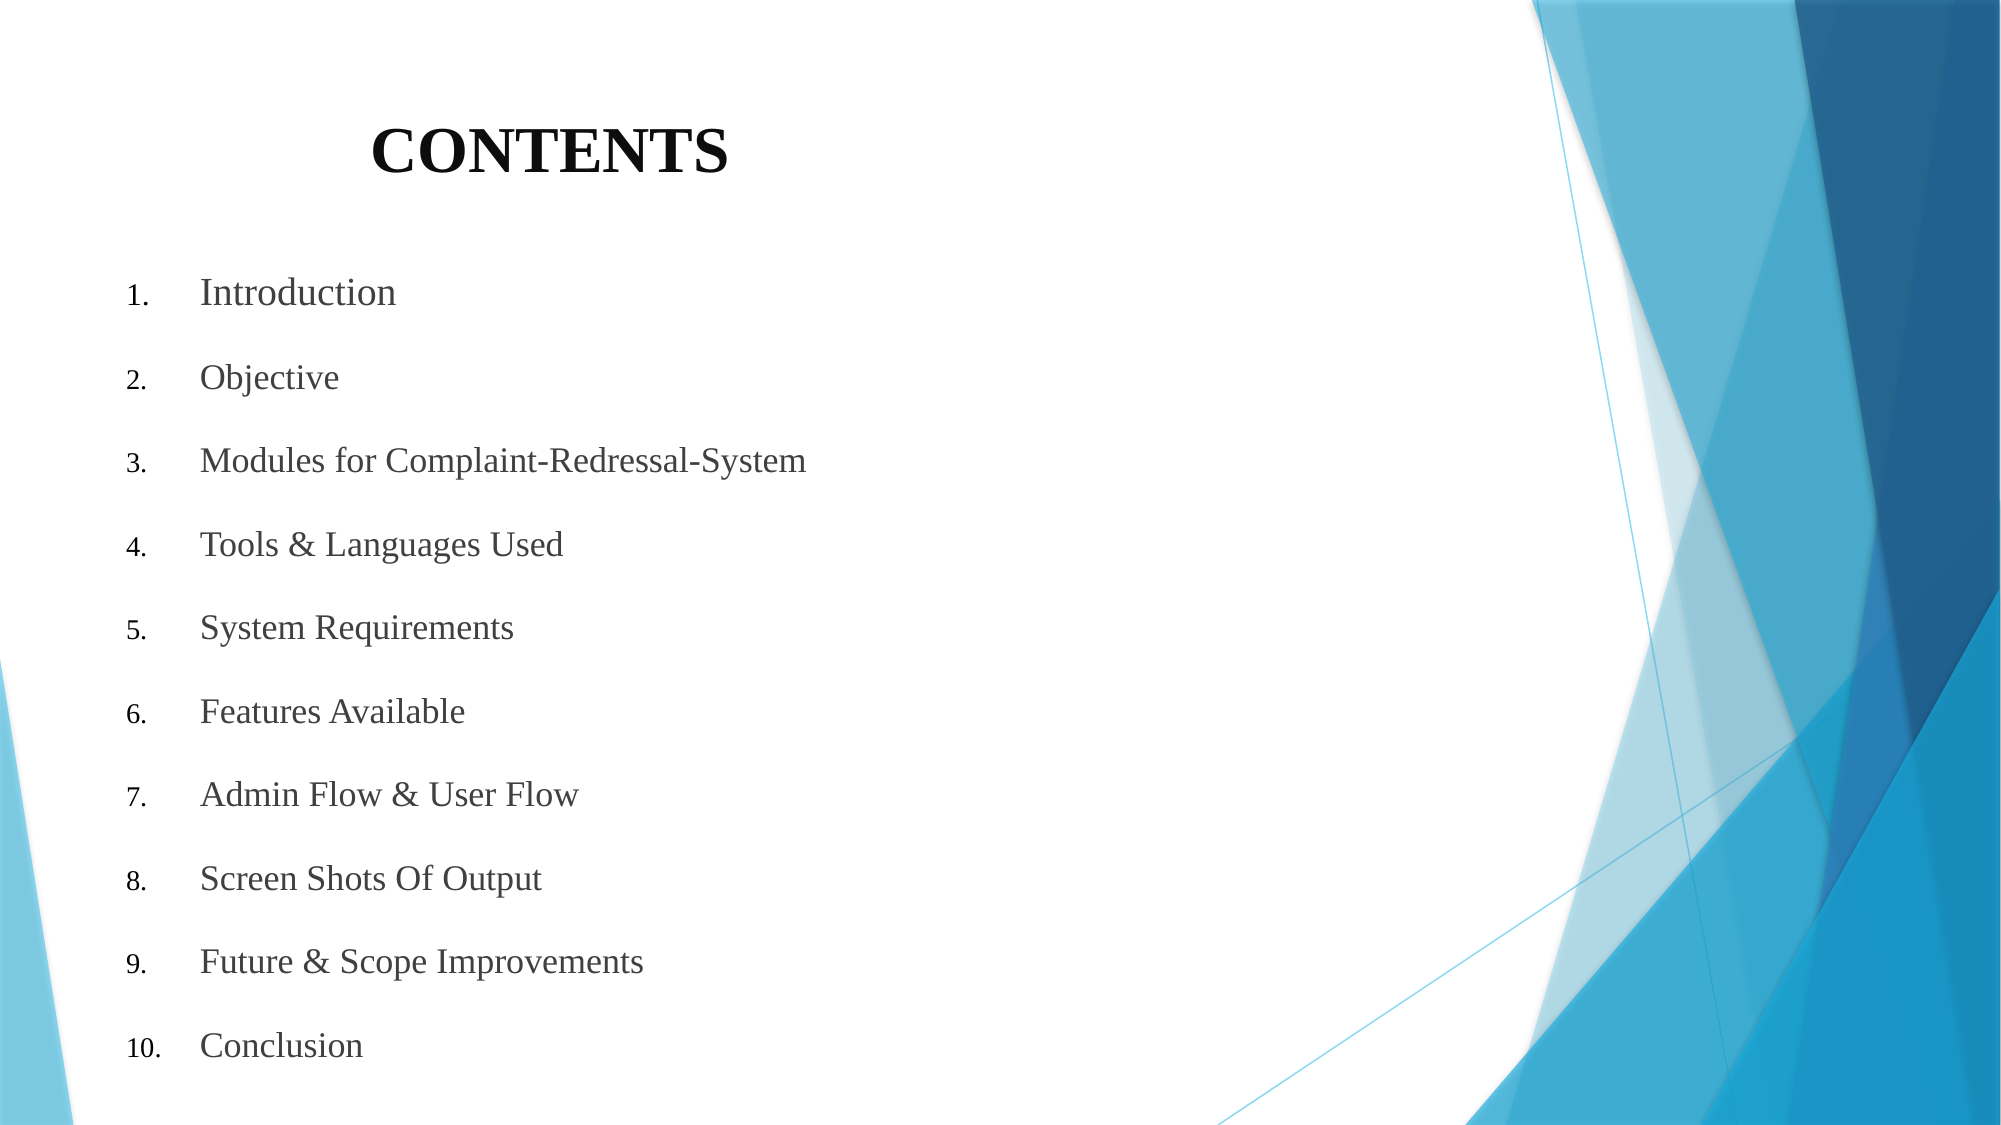

# CONTENTS
Introduction
Objective
Modules for Complaint-Redressal-System
Tools & Languages Used
System Requirements
Features Available
Admin Flow & User Flow
Screen Shots Of Output
Future & Scope Improvements
Conclusion